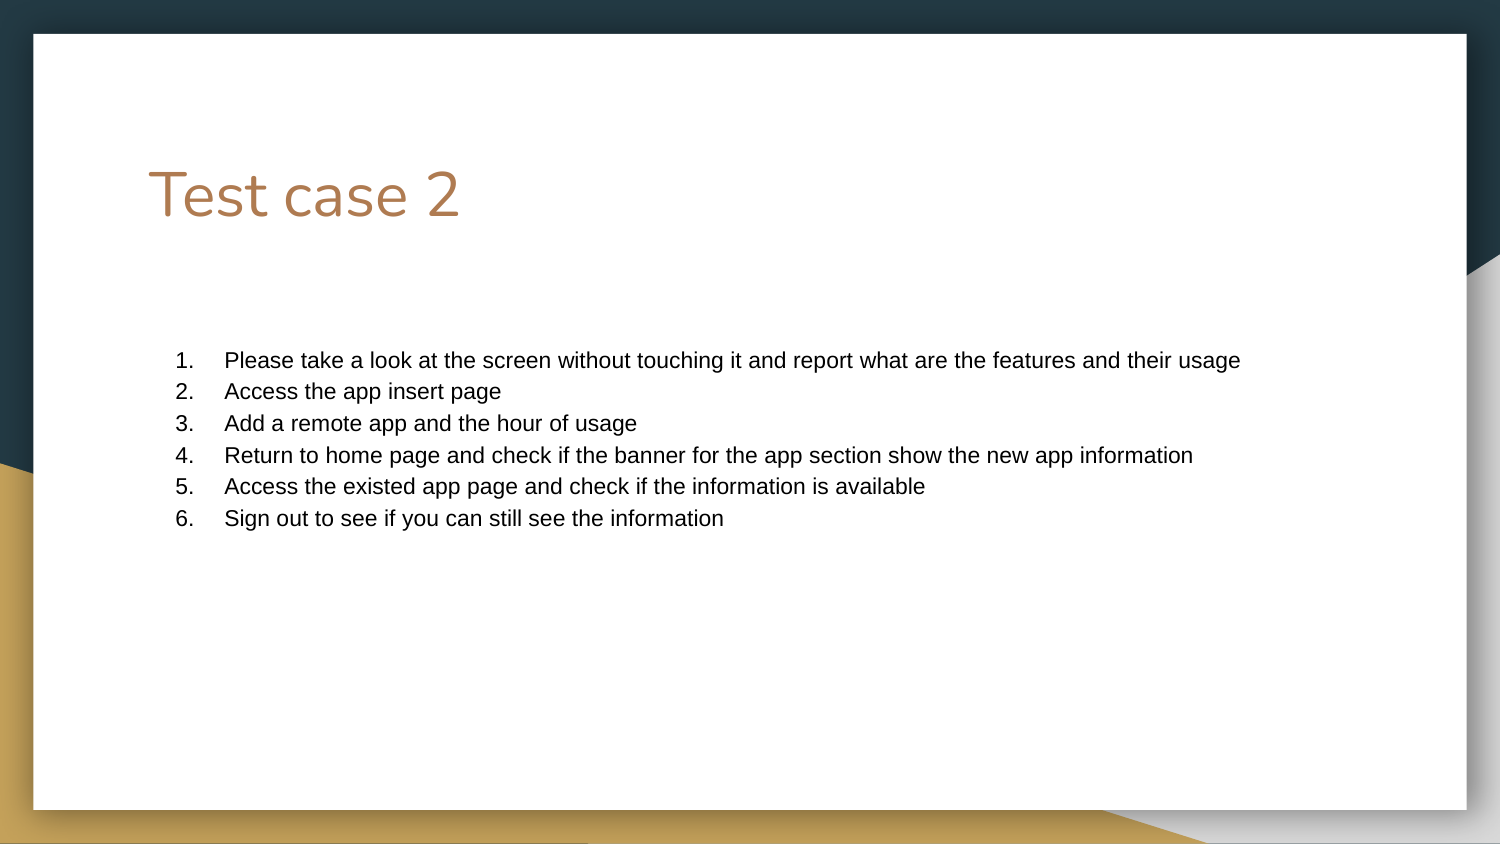

# Test case 2
Please take a look at the screen without touching it and report what are the features and their usage
Access the app insert page
Add a remote app and the hour of usage
Return to home page and check if the banner for the app section show the new app information
Access the existed app page and check if the information is available
Sign out to see if you can still see the information